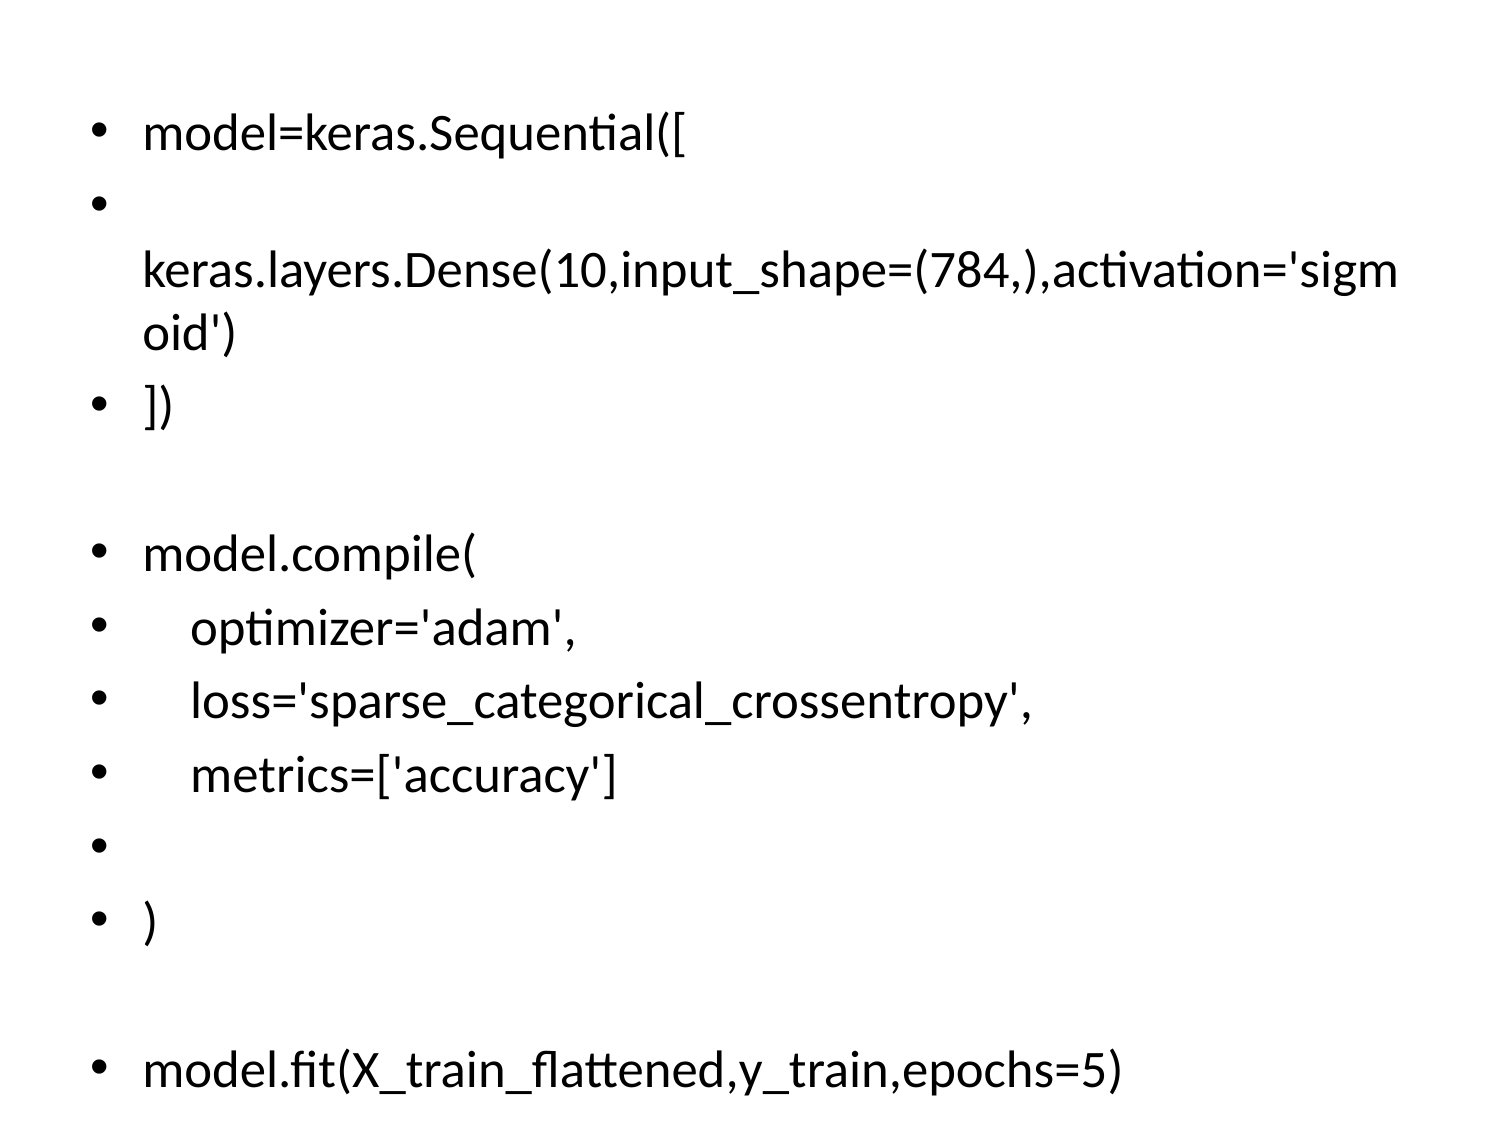

model=keras.Sequential([
    keras.layers.Dense(10,input_shape=(784,),activation='sigmoid')
])

model.compile(
    optimizer='adam',
    loss='sparse_categorical_crossentropy',
    metrics=['accuracy']

)

model.fit(X_train_flattened,y_train,epochs=5)